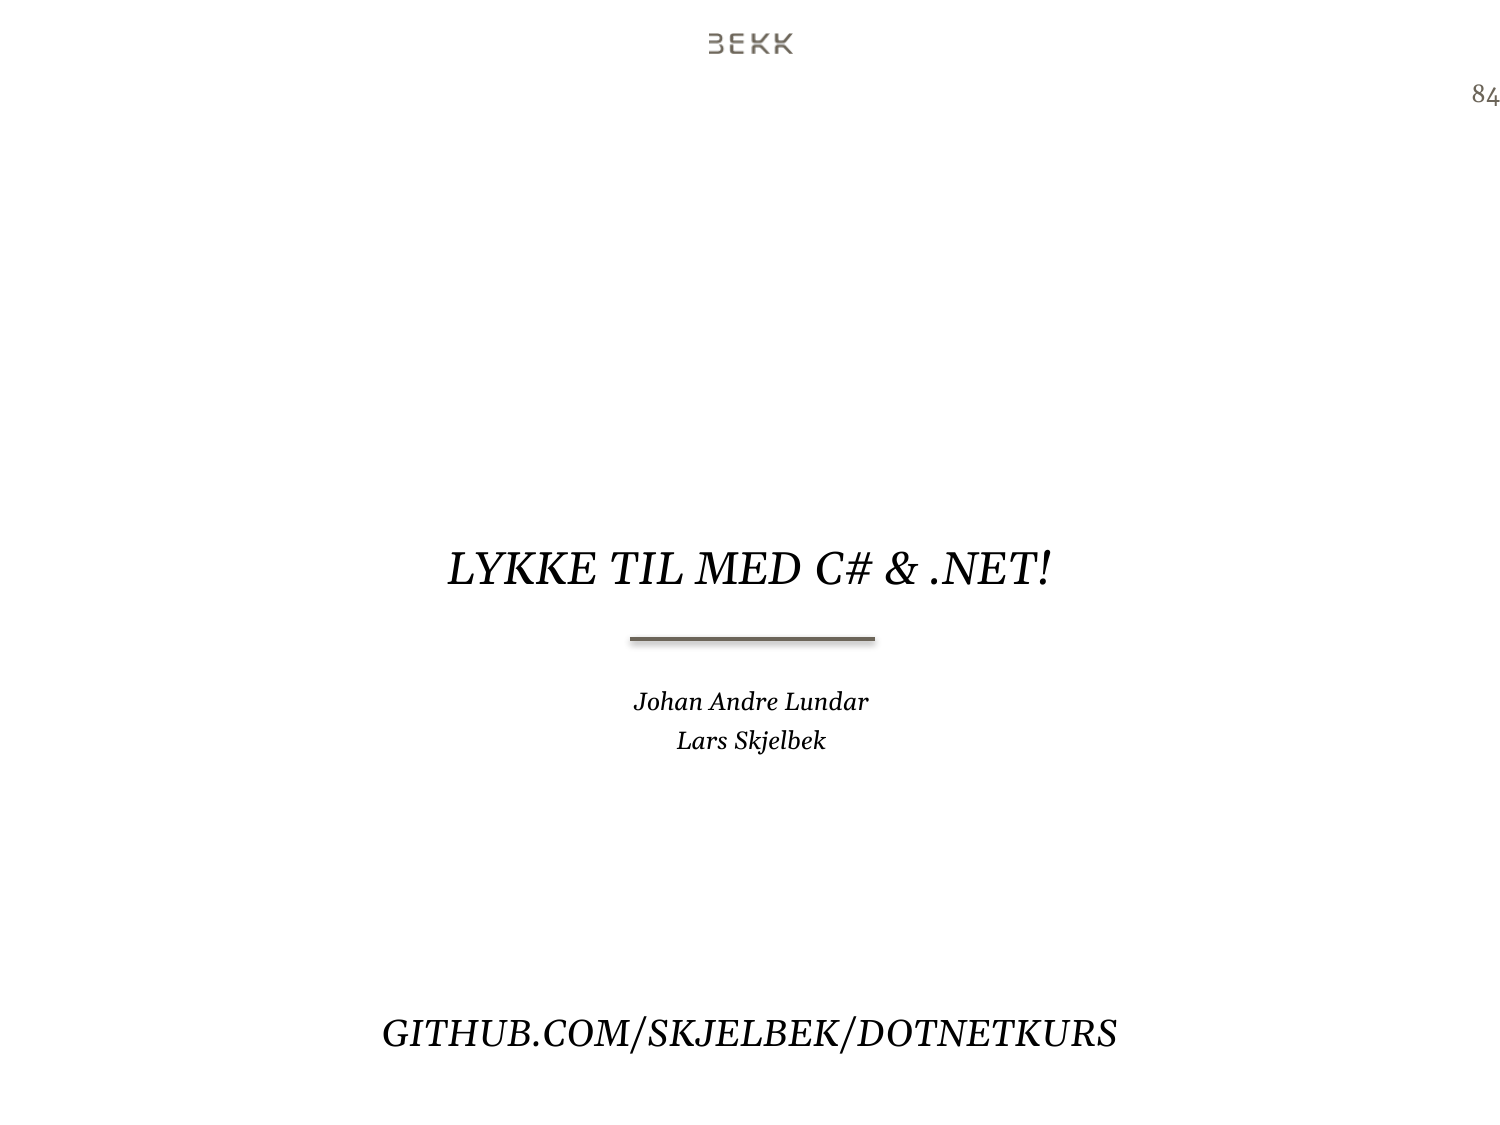

84
# Lykke til med C# & .NET!
Johan Andre Lundar
Lars Skjelbek
github.com/skjelbek/dotnetkurs